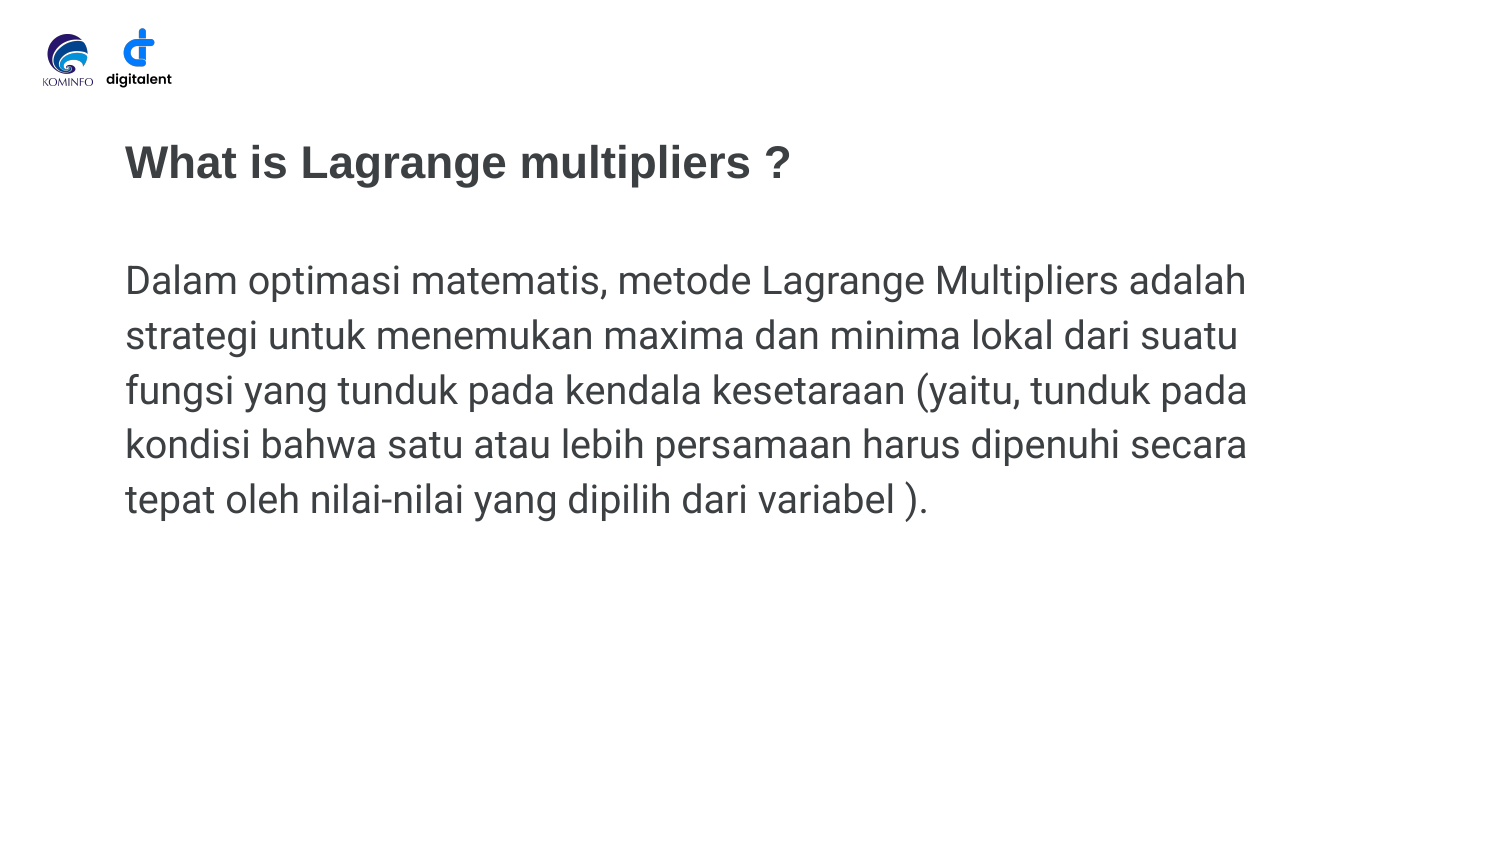

# What is Lagrange multipliers ?
Dalam optimasi matematis, metode Lagrange Multipliers adalah strategi untuk menemukan maxima dan minima lokal dari suatu fungsi yang tunduk pada kendala kesetaraan (yaitu, tunduk pada kondisi bahwa satu atau lebih persamaan harus dipenuhi secara tepat oleh nilai-nilai yang dipilih dari variabel ).